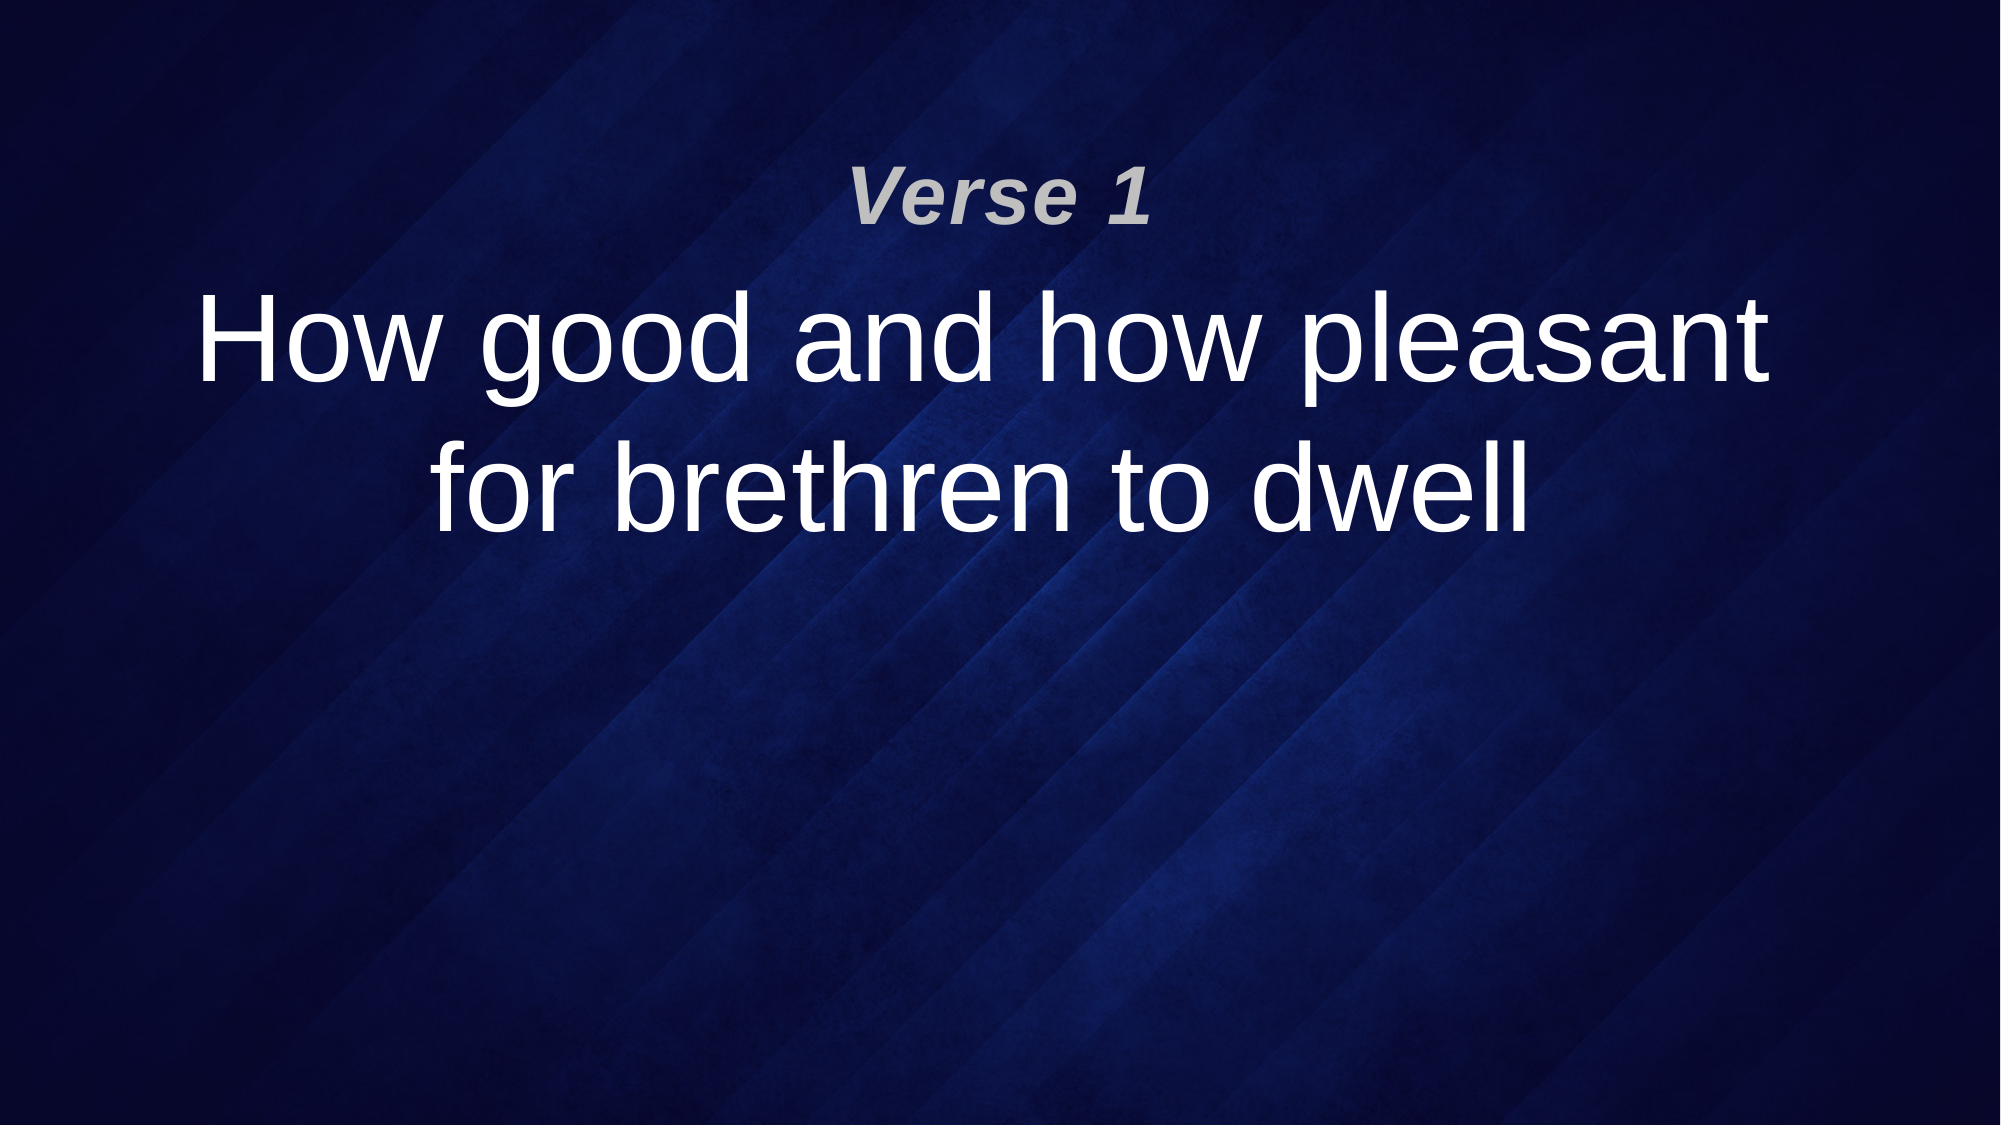

Verse 1
# How good and how pleasant for brethren to dwell